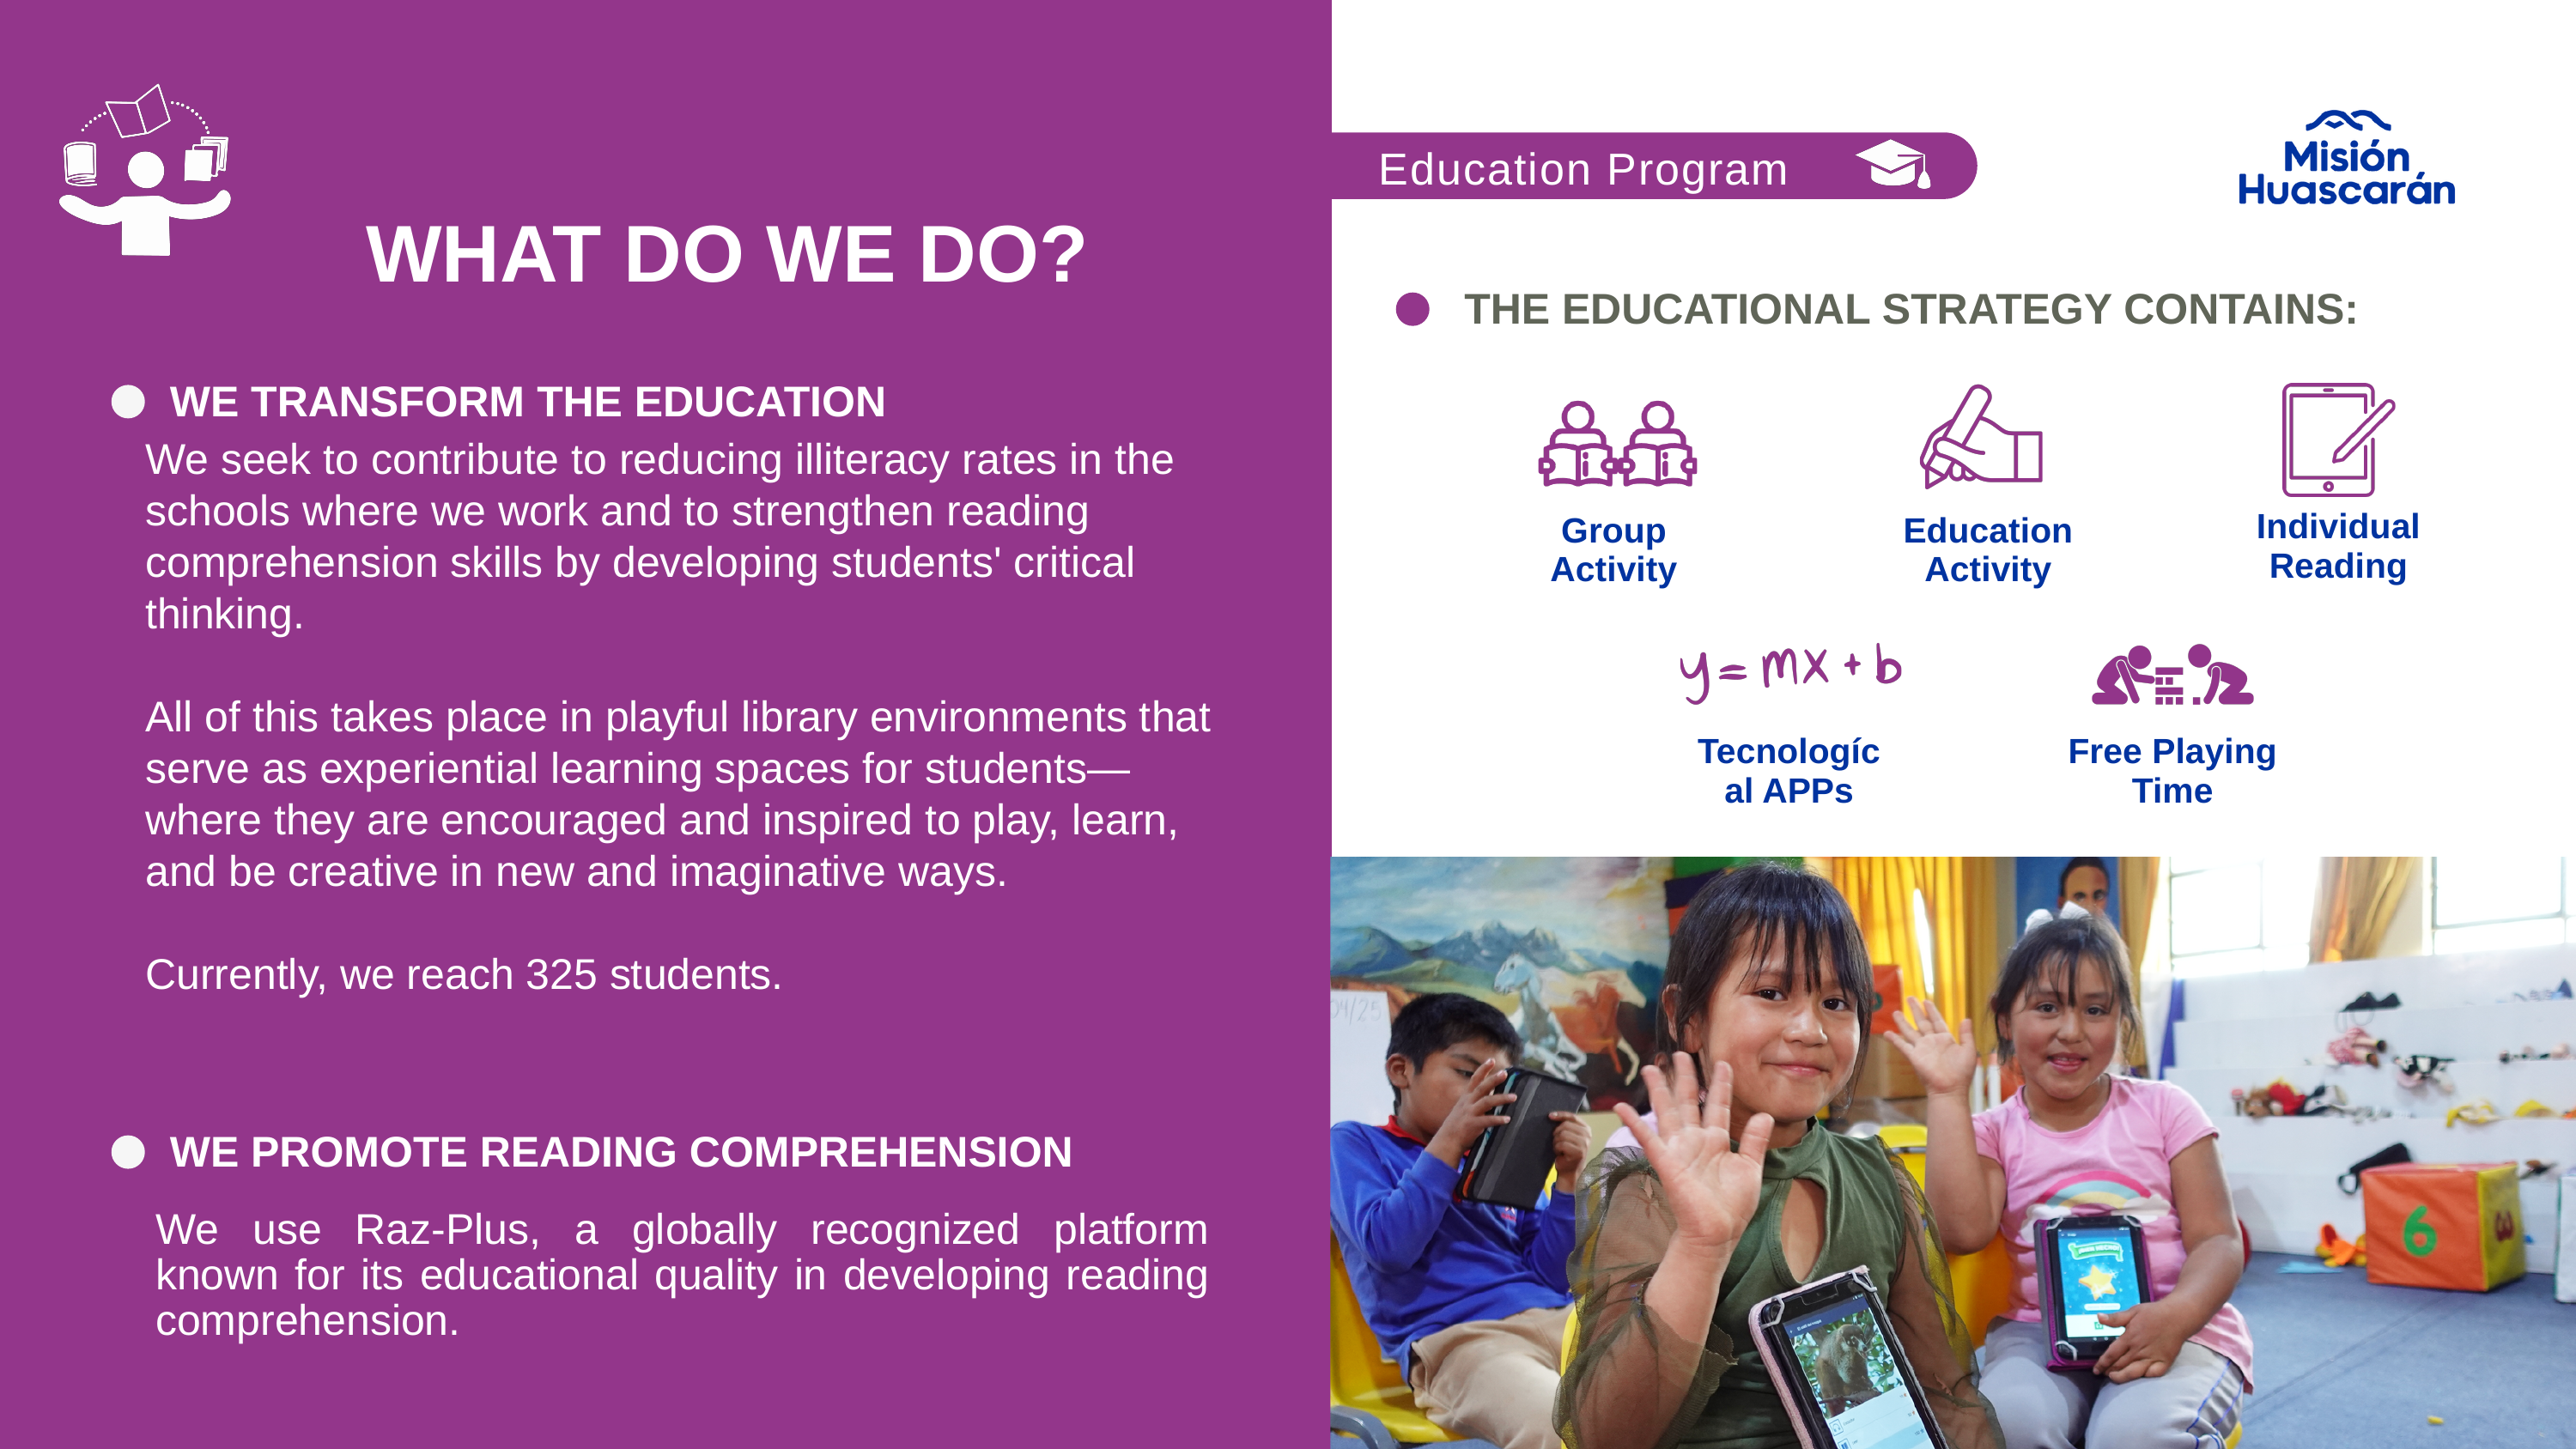

Education Program

WHAT DO WE DO?
THE EDUCATIONAL STRATEGY CONTAINS:

WE TRANSFORM THE EDUCATION

We seek to contribute to reducing illiteracy rates in the schools where we work and to strengthen reading comprehension skills by developing students' critical thinking.

All of this takes place in playful library environments that serve as experiential learning spaces for students—where they are encouraged and inspired to play, learn, and be creative in new and imaginative ways.

Currently, we reach 325 students.
Individual Reading
Group Activity
EducationActivity

Free Playing Time
Tecnologícal APPs

WE PROMOTE READING COMPREHENSION

We use Raz-Plus, a globally recognized platform known for its educational quality in developing reading comprehension.